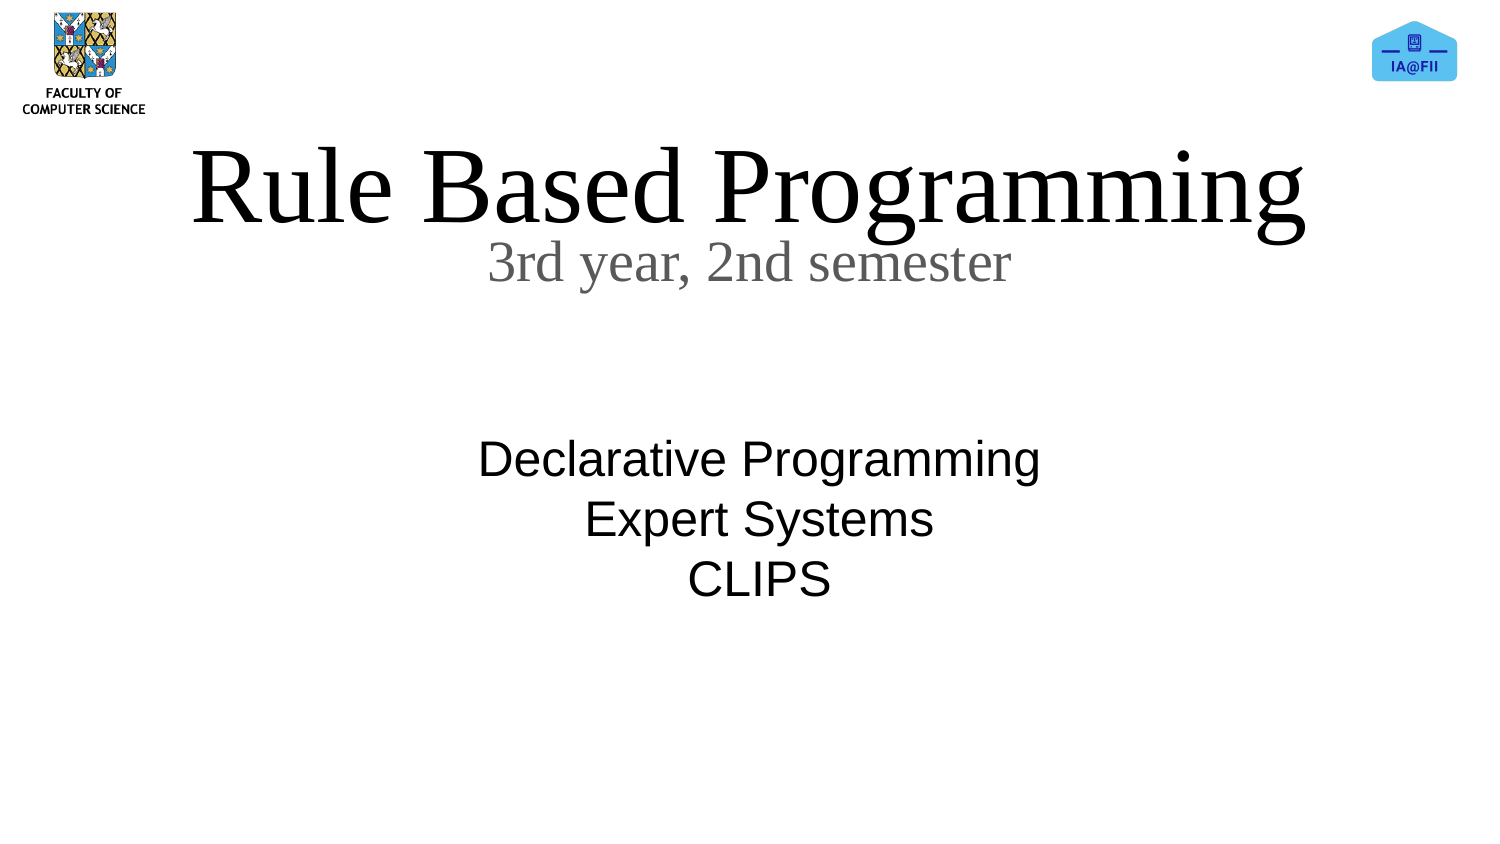

# Rule Based Programming
3rd year, 2nd semester

Declarative Programming
Expert Systems
CLIPS